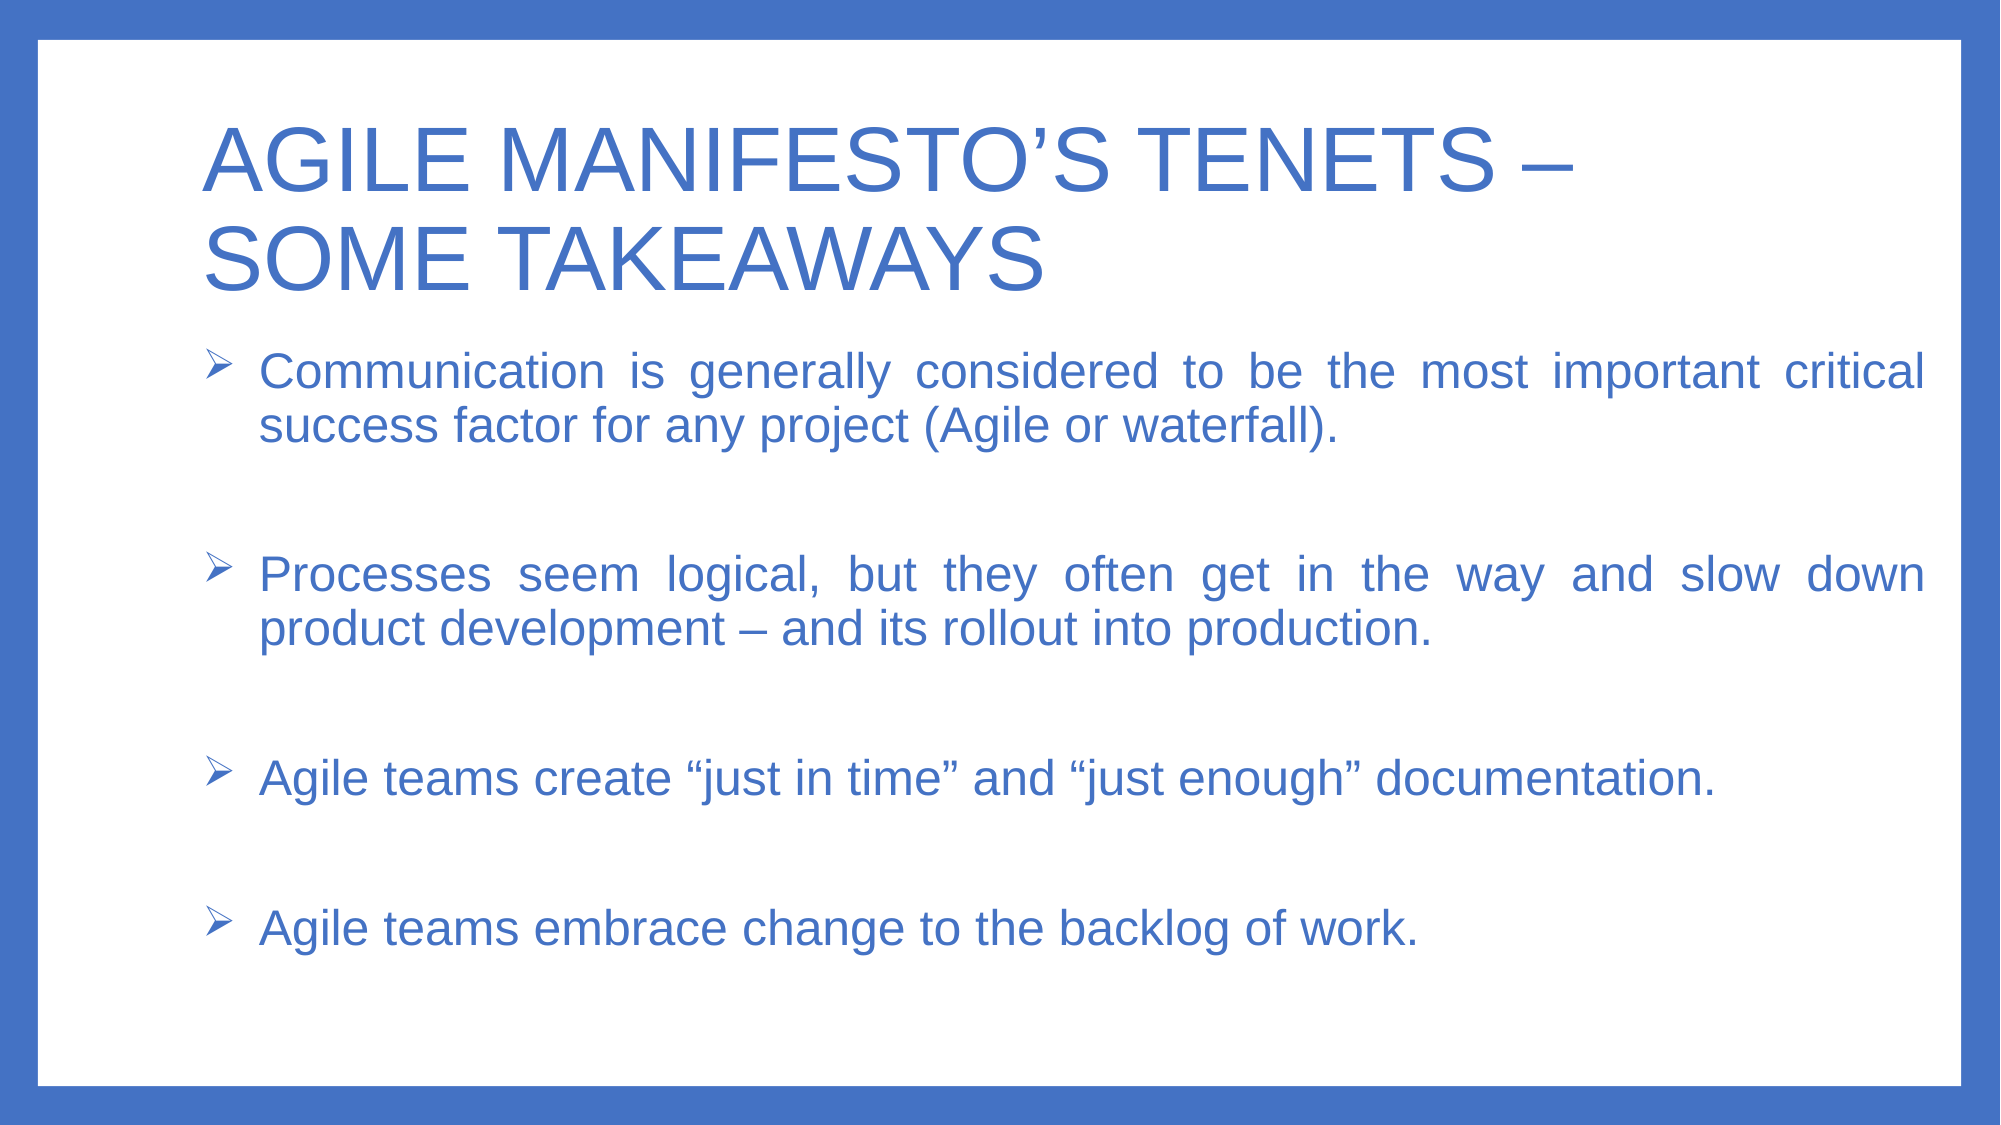

# AGILE MANIFESTO’S TENETS – SOME TAKEAWAYS
Communication is generally considered to be the most important critical success factor for any project (Agile or waterfall).

Processes seem logical, but they often get in the way and slow down product development – and its rollout into production.

Agile teams create “just in time” and “just enough” documentation.

Agile teams embrace change to the backlog of work.